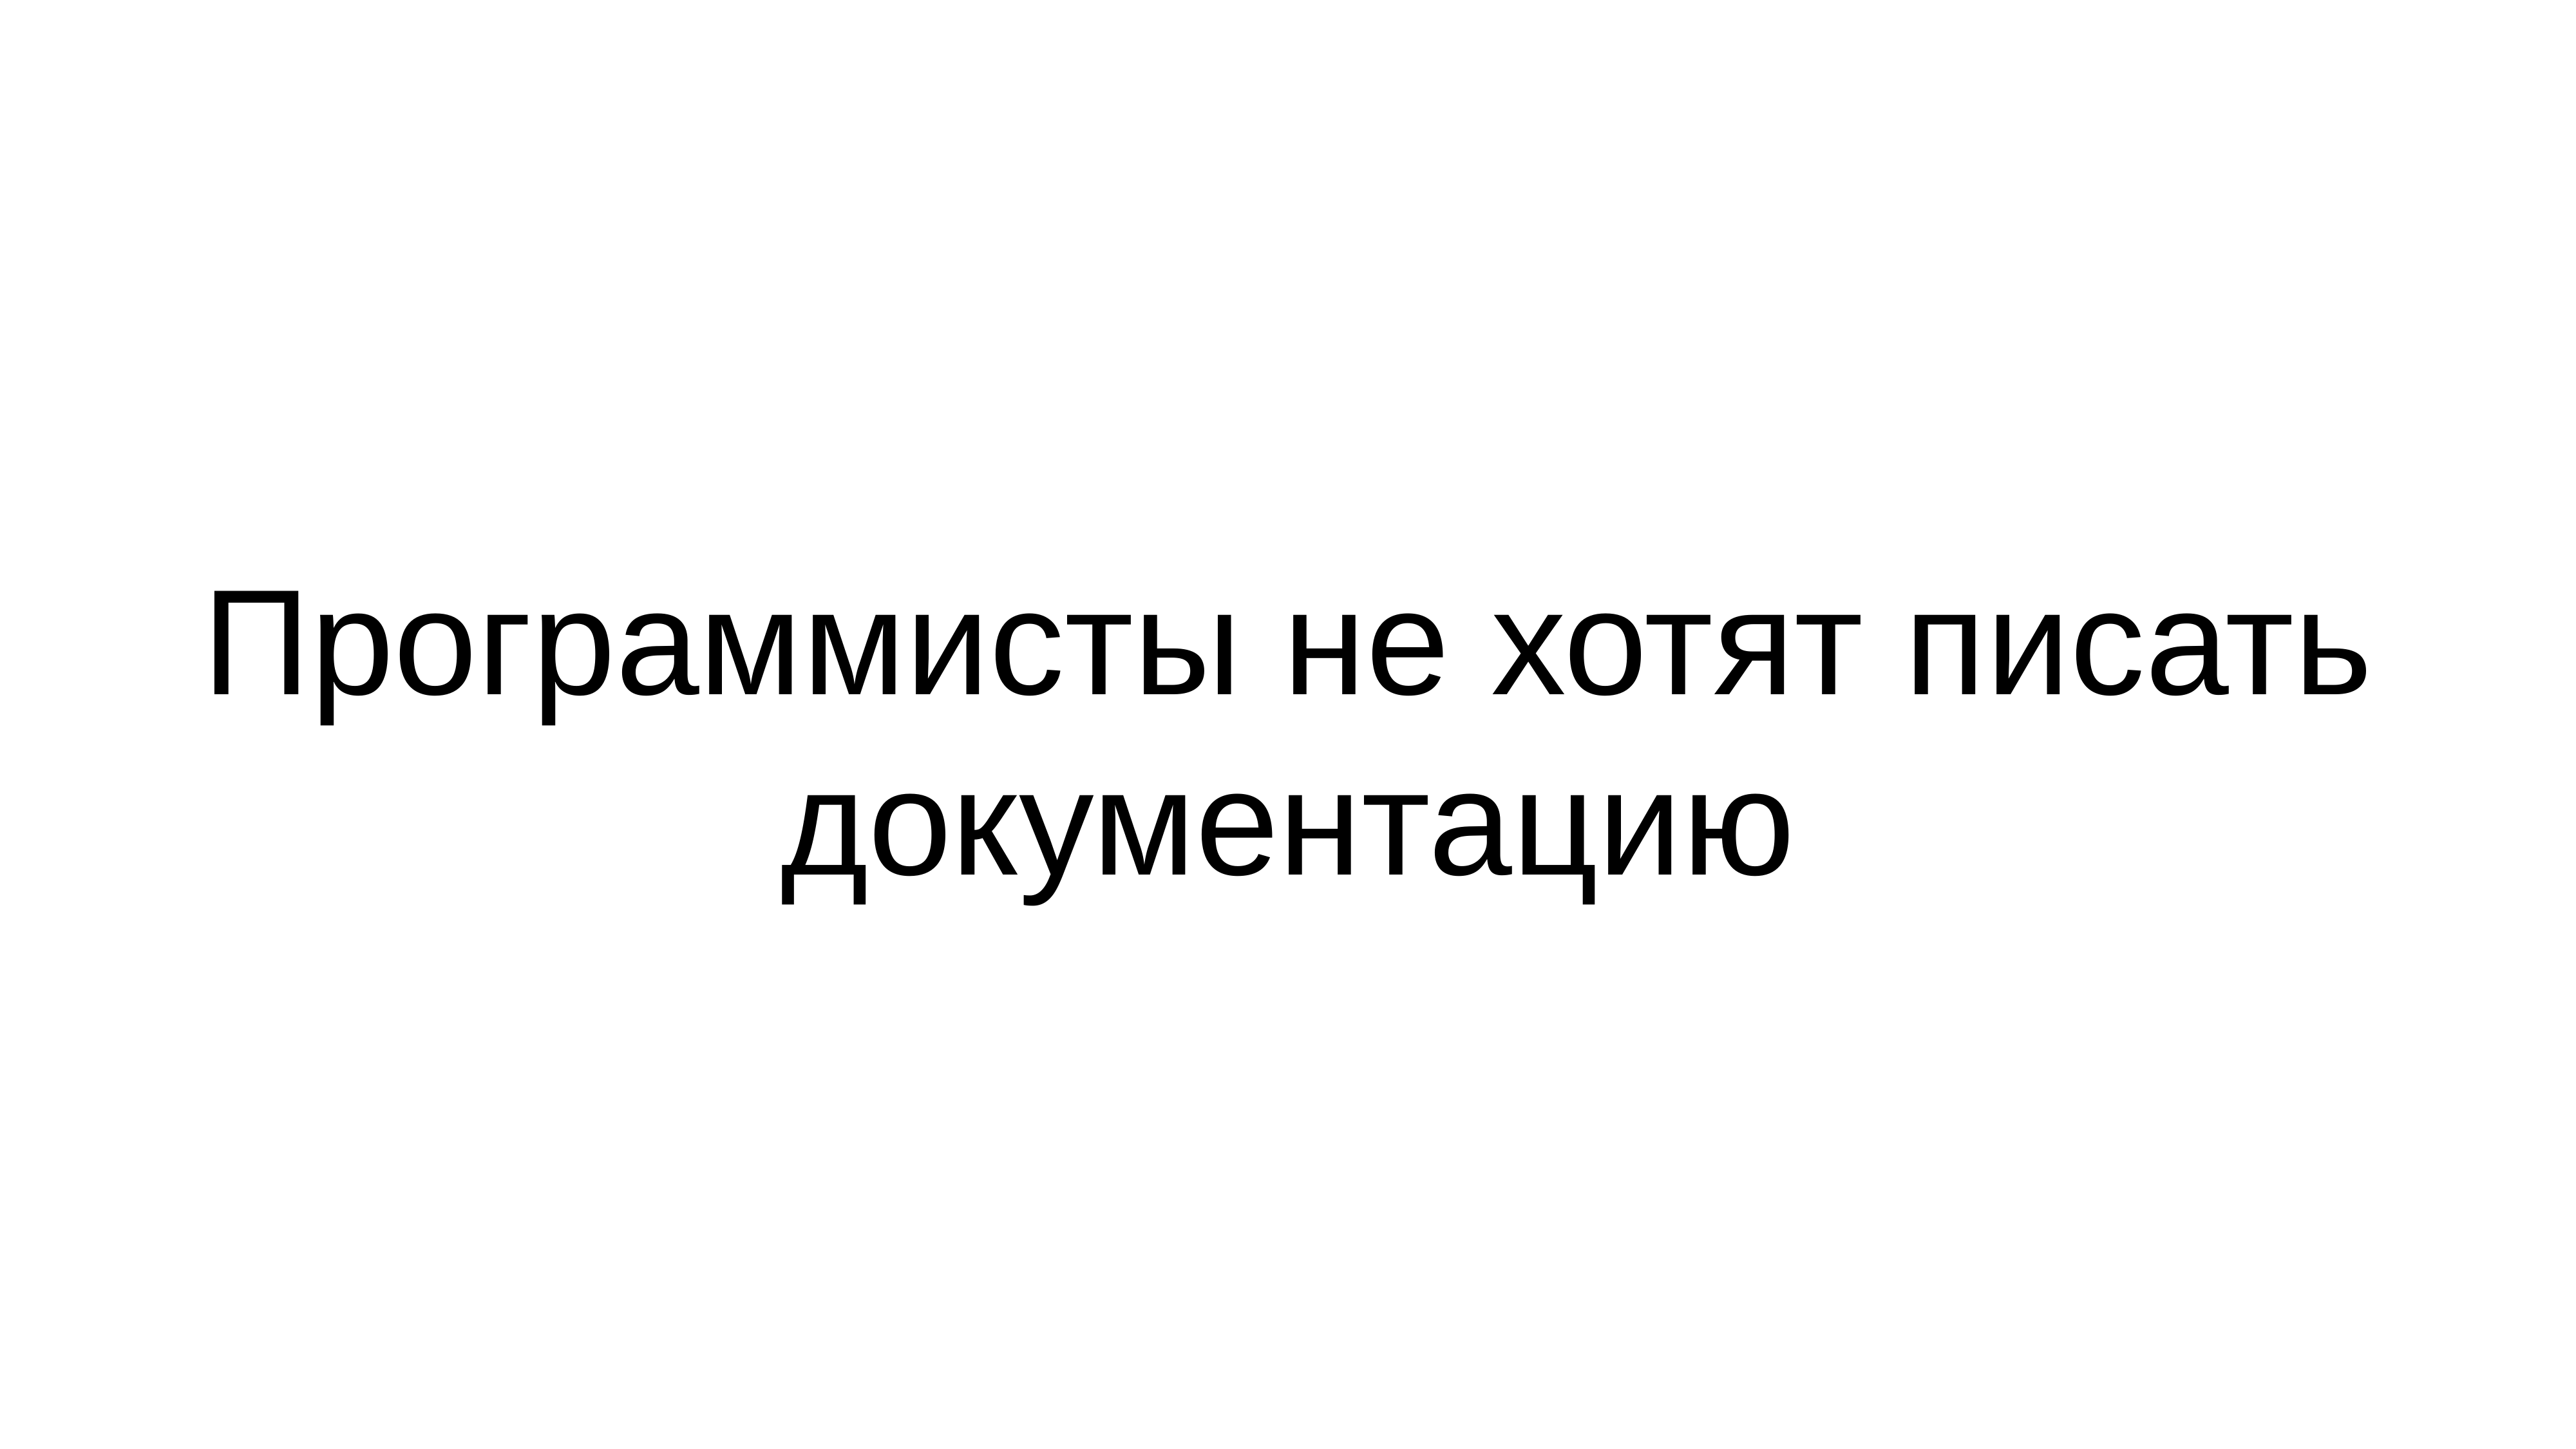

14
# Программисты не хотят писать документацию